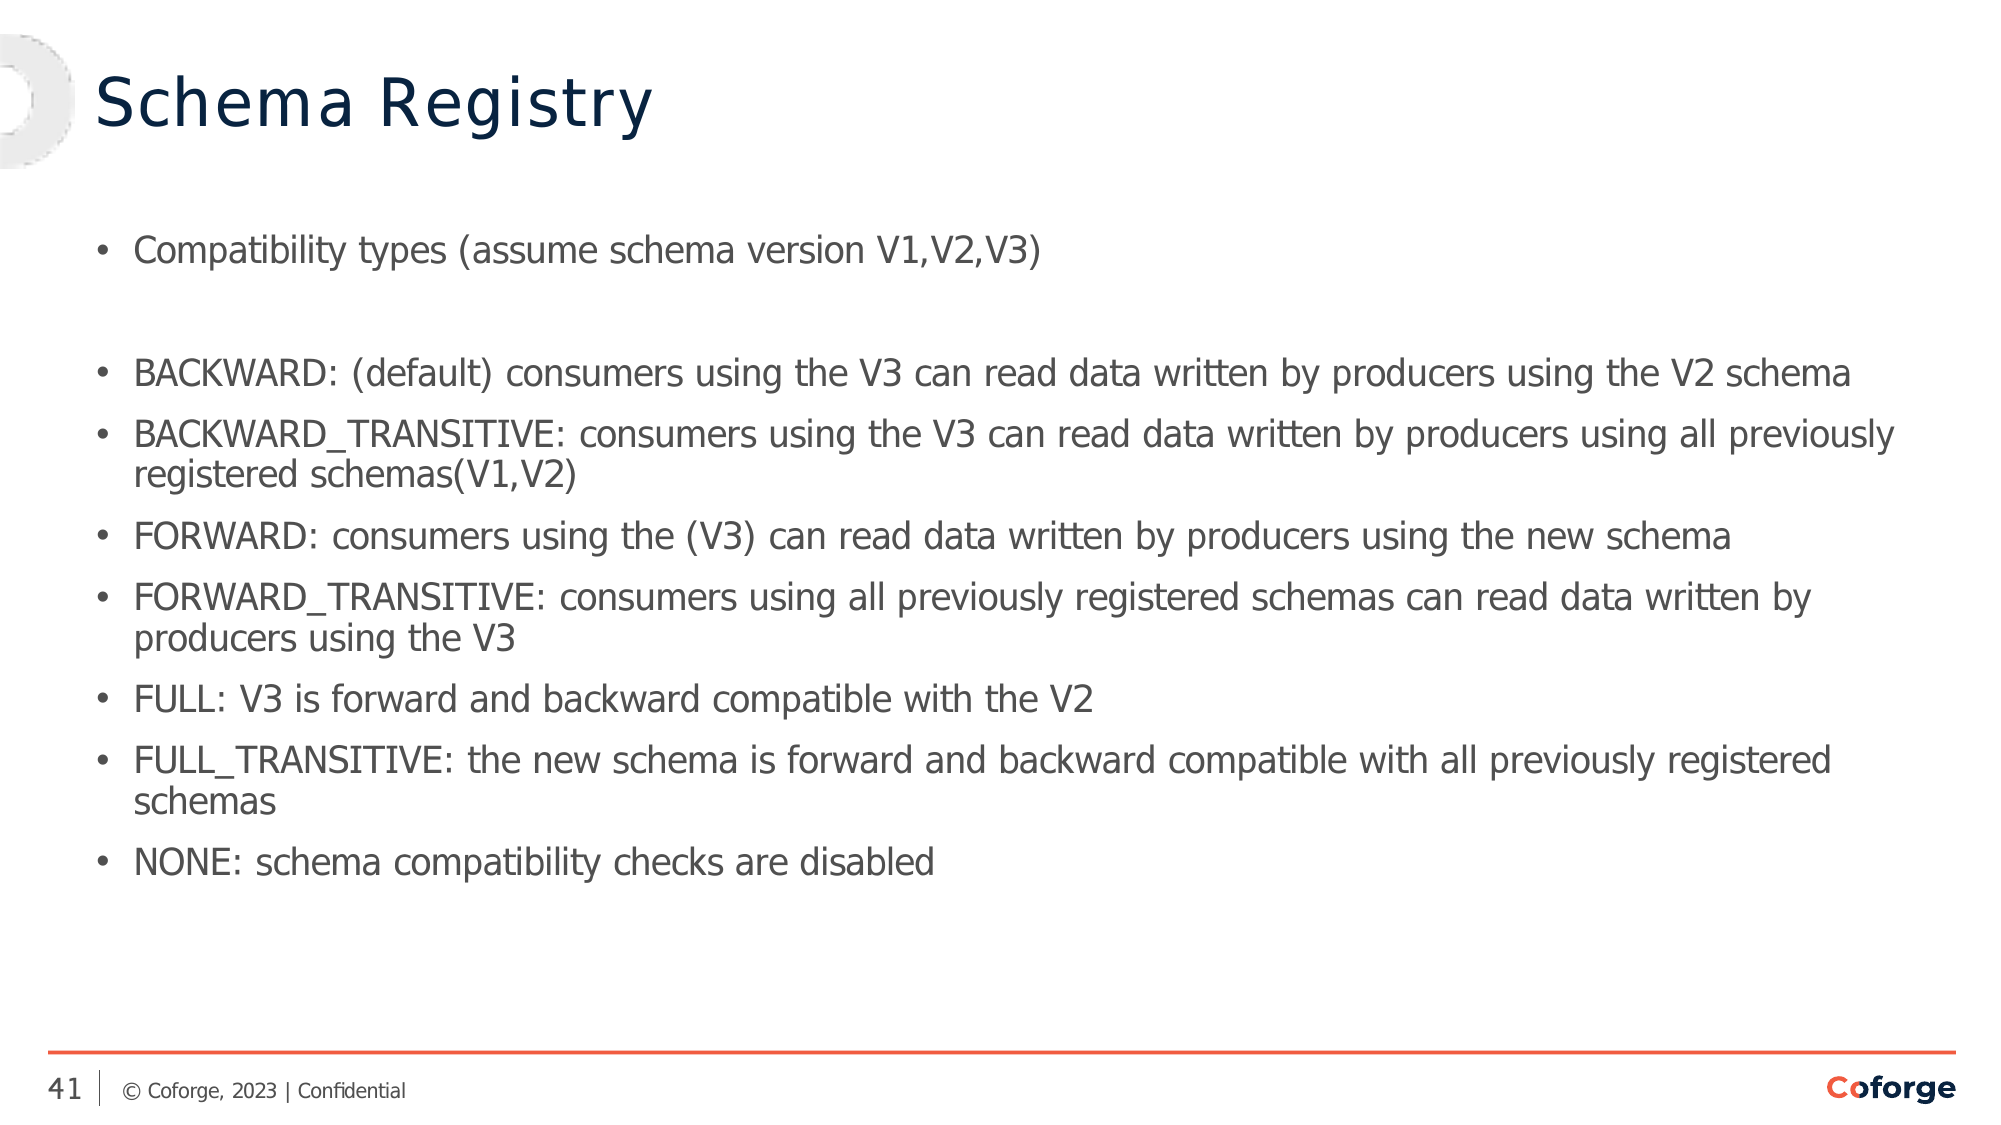

# Schema Registry
Compatibility types (assume schema version V1,V2,V3)

BACKWARD: (default) consumers using the V3 can read data written by producers using the V2 schema
BACKWARD_TRANSITIVE: consumers using the V3 can read data written by producers using all previously registered schemas(V1,V2)
FORWARD: consumers using the (V3) can read data written by producers using the new schema
FORWARD_TRANSITIVE: consumers using all previously registered schemas can read data written by producers using the V3
FULL: V3 is forward and backward compatible with the V2
FULL_TRANSITIVE: the new schema is forward and backward compatible with all previously registered schemas
NONE: schema compatibility checks are disabled